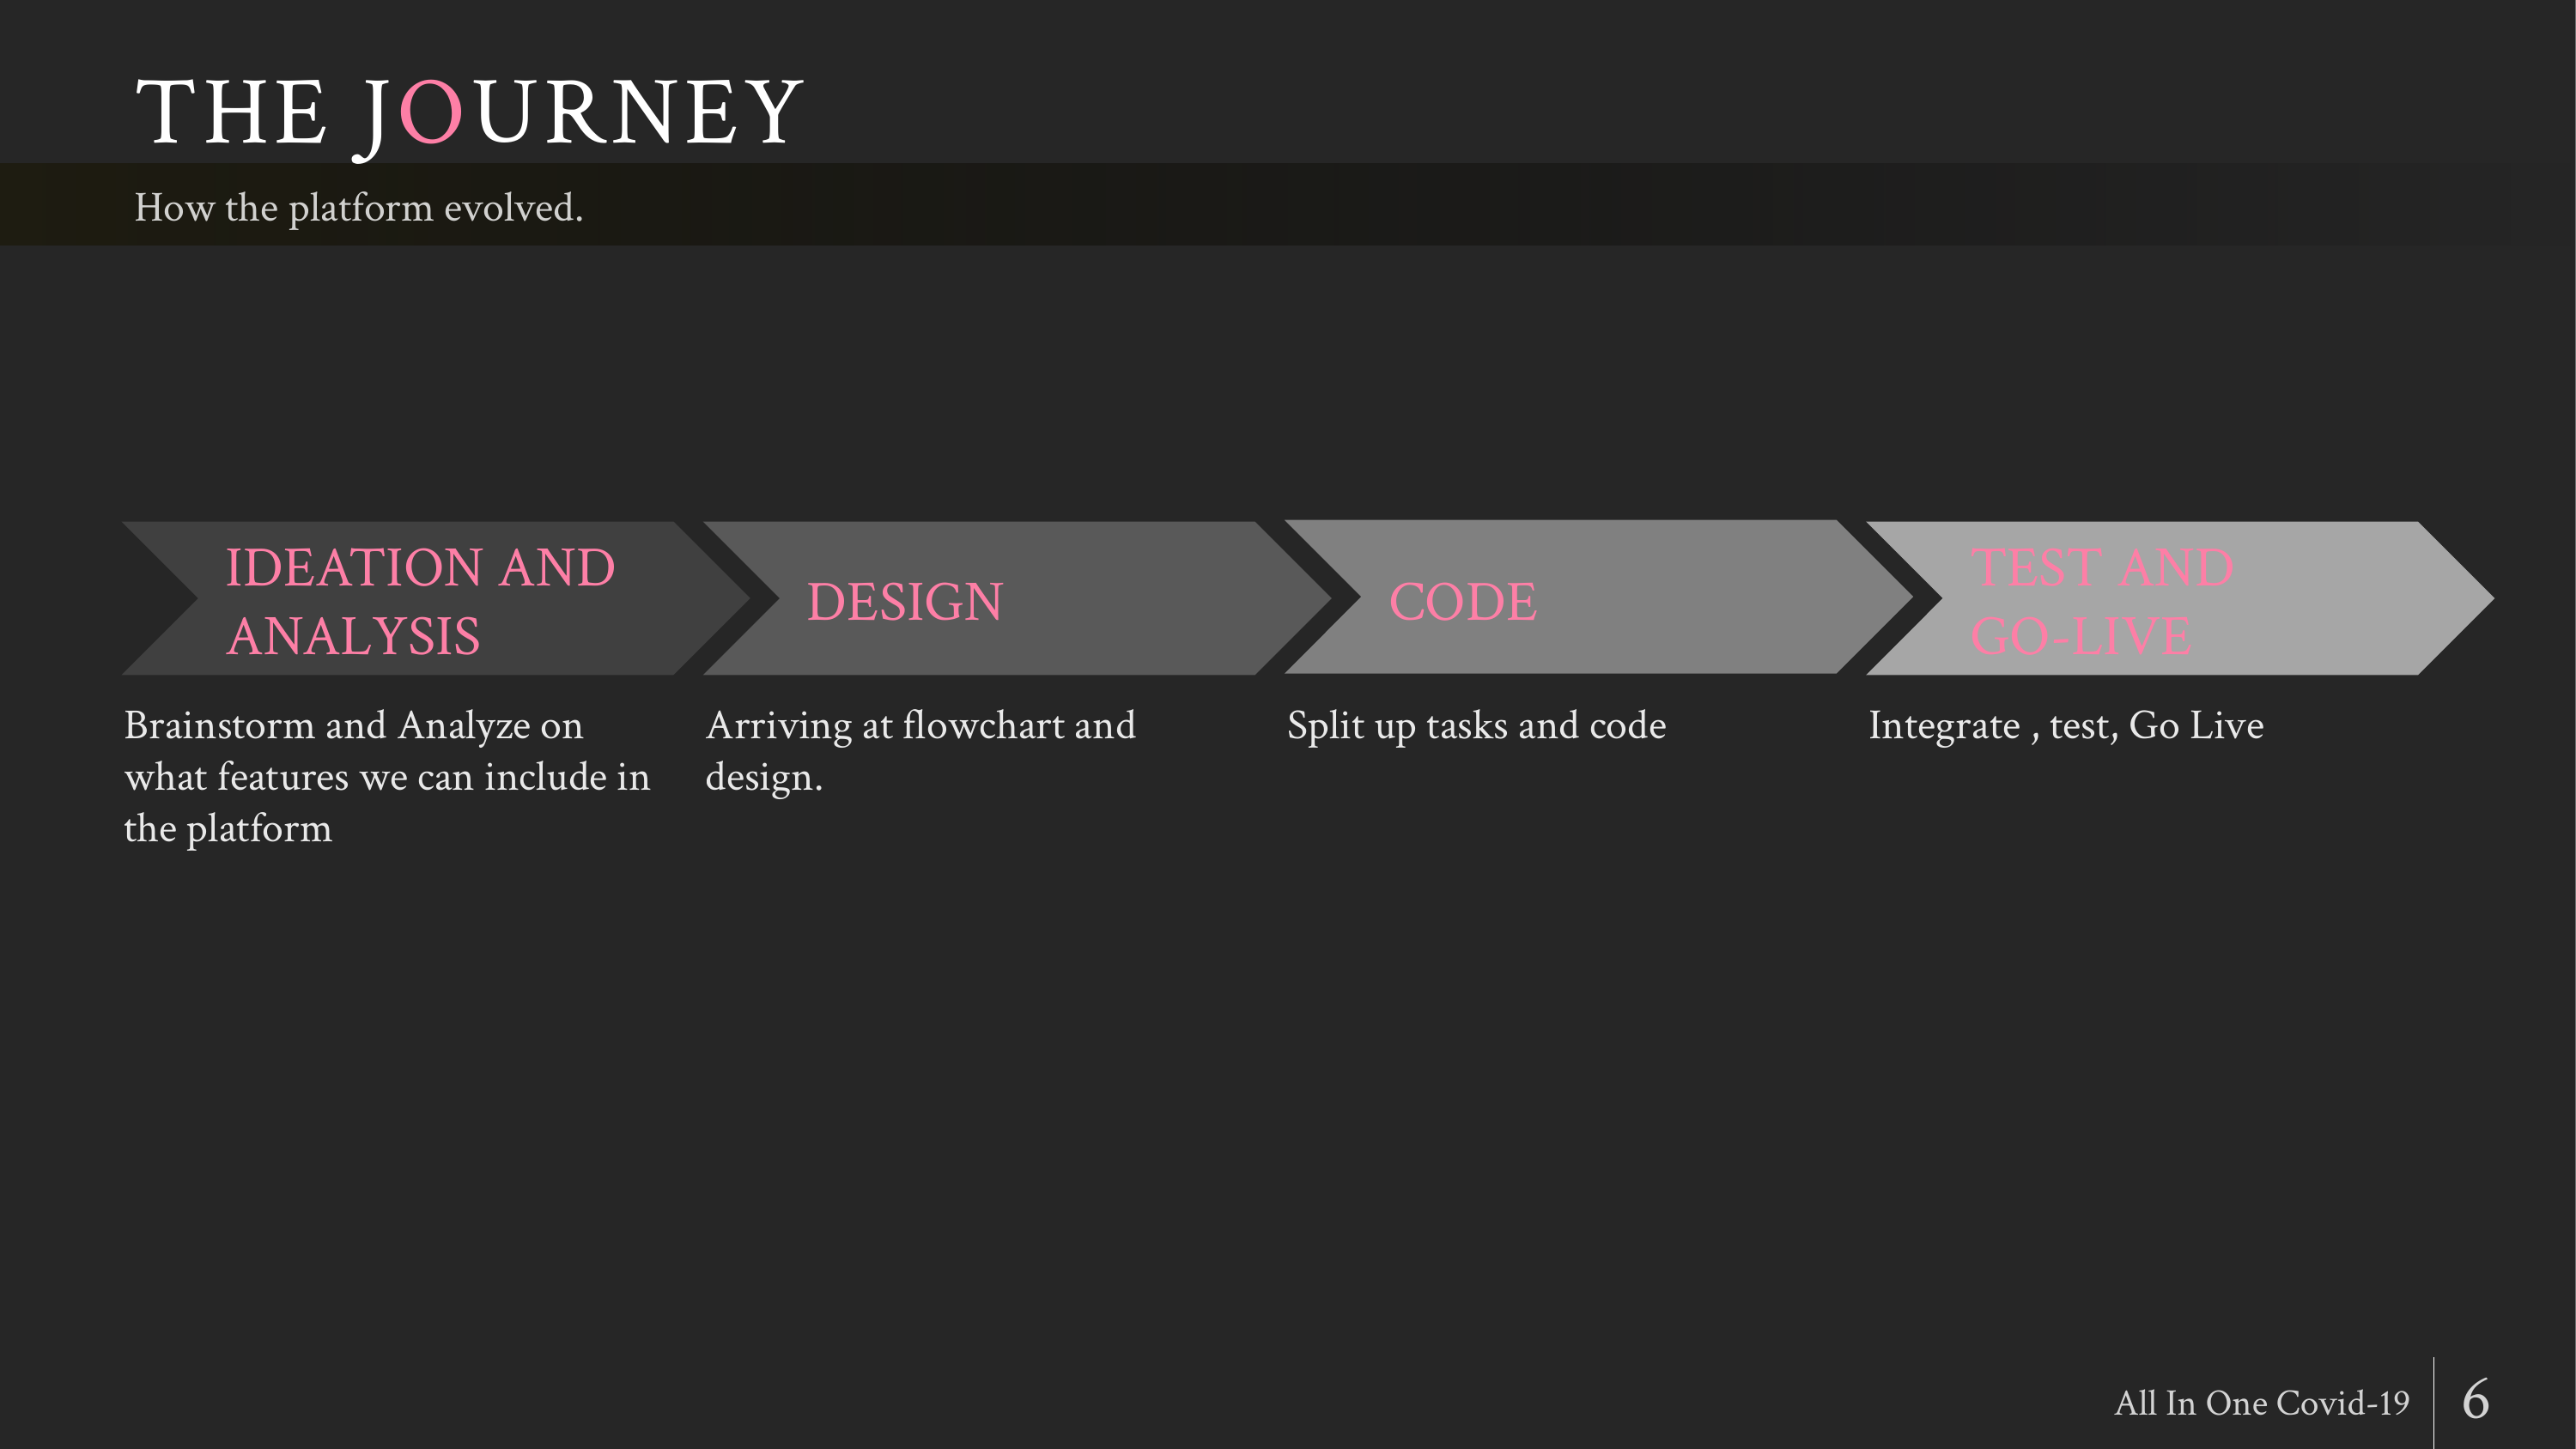

# THE JOURNEY
How the platform evolved.

IDEATION AND ANALYSIS
DESIGN
CODE
TEST AND
GO-LIVE
Brainstorm and Analyze on what features we can include in the platform
Arriving at flowchart and design.
Split up tasks and code
Integrate , test, Go Live
All In One Covid-19
6